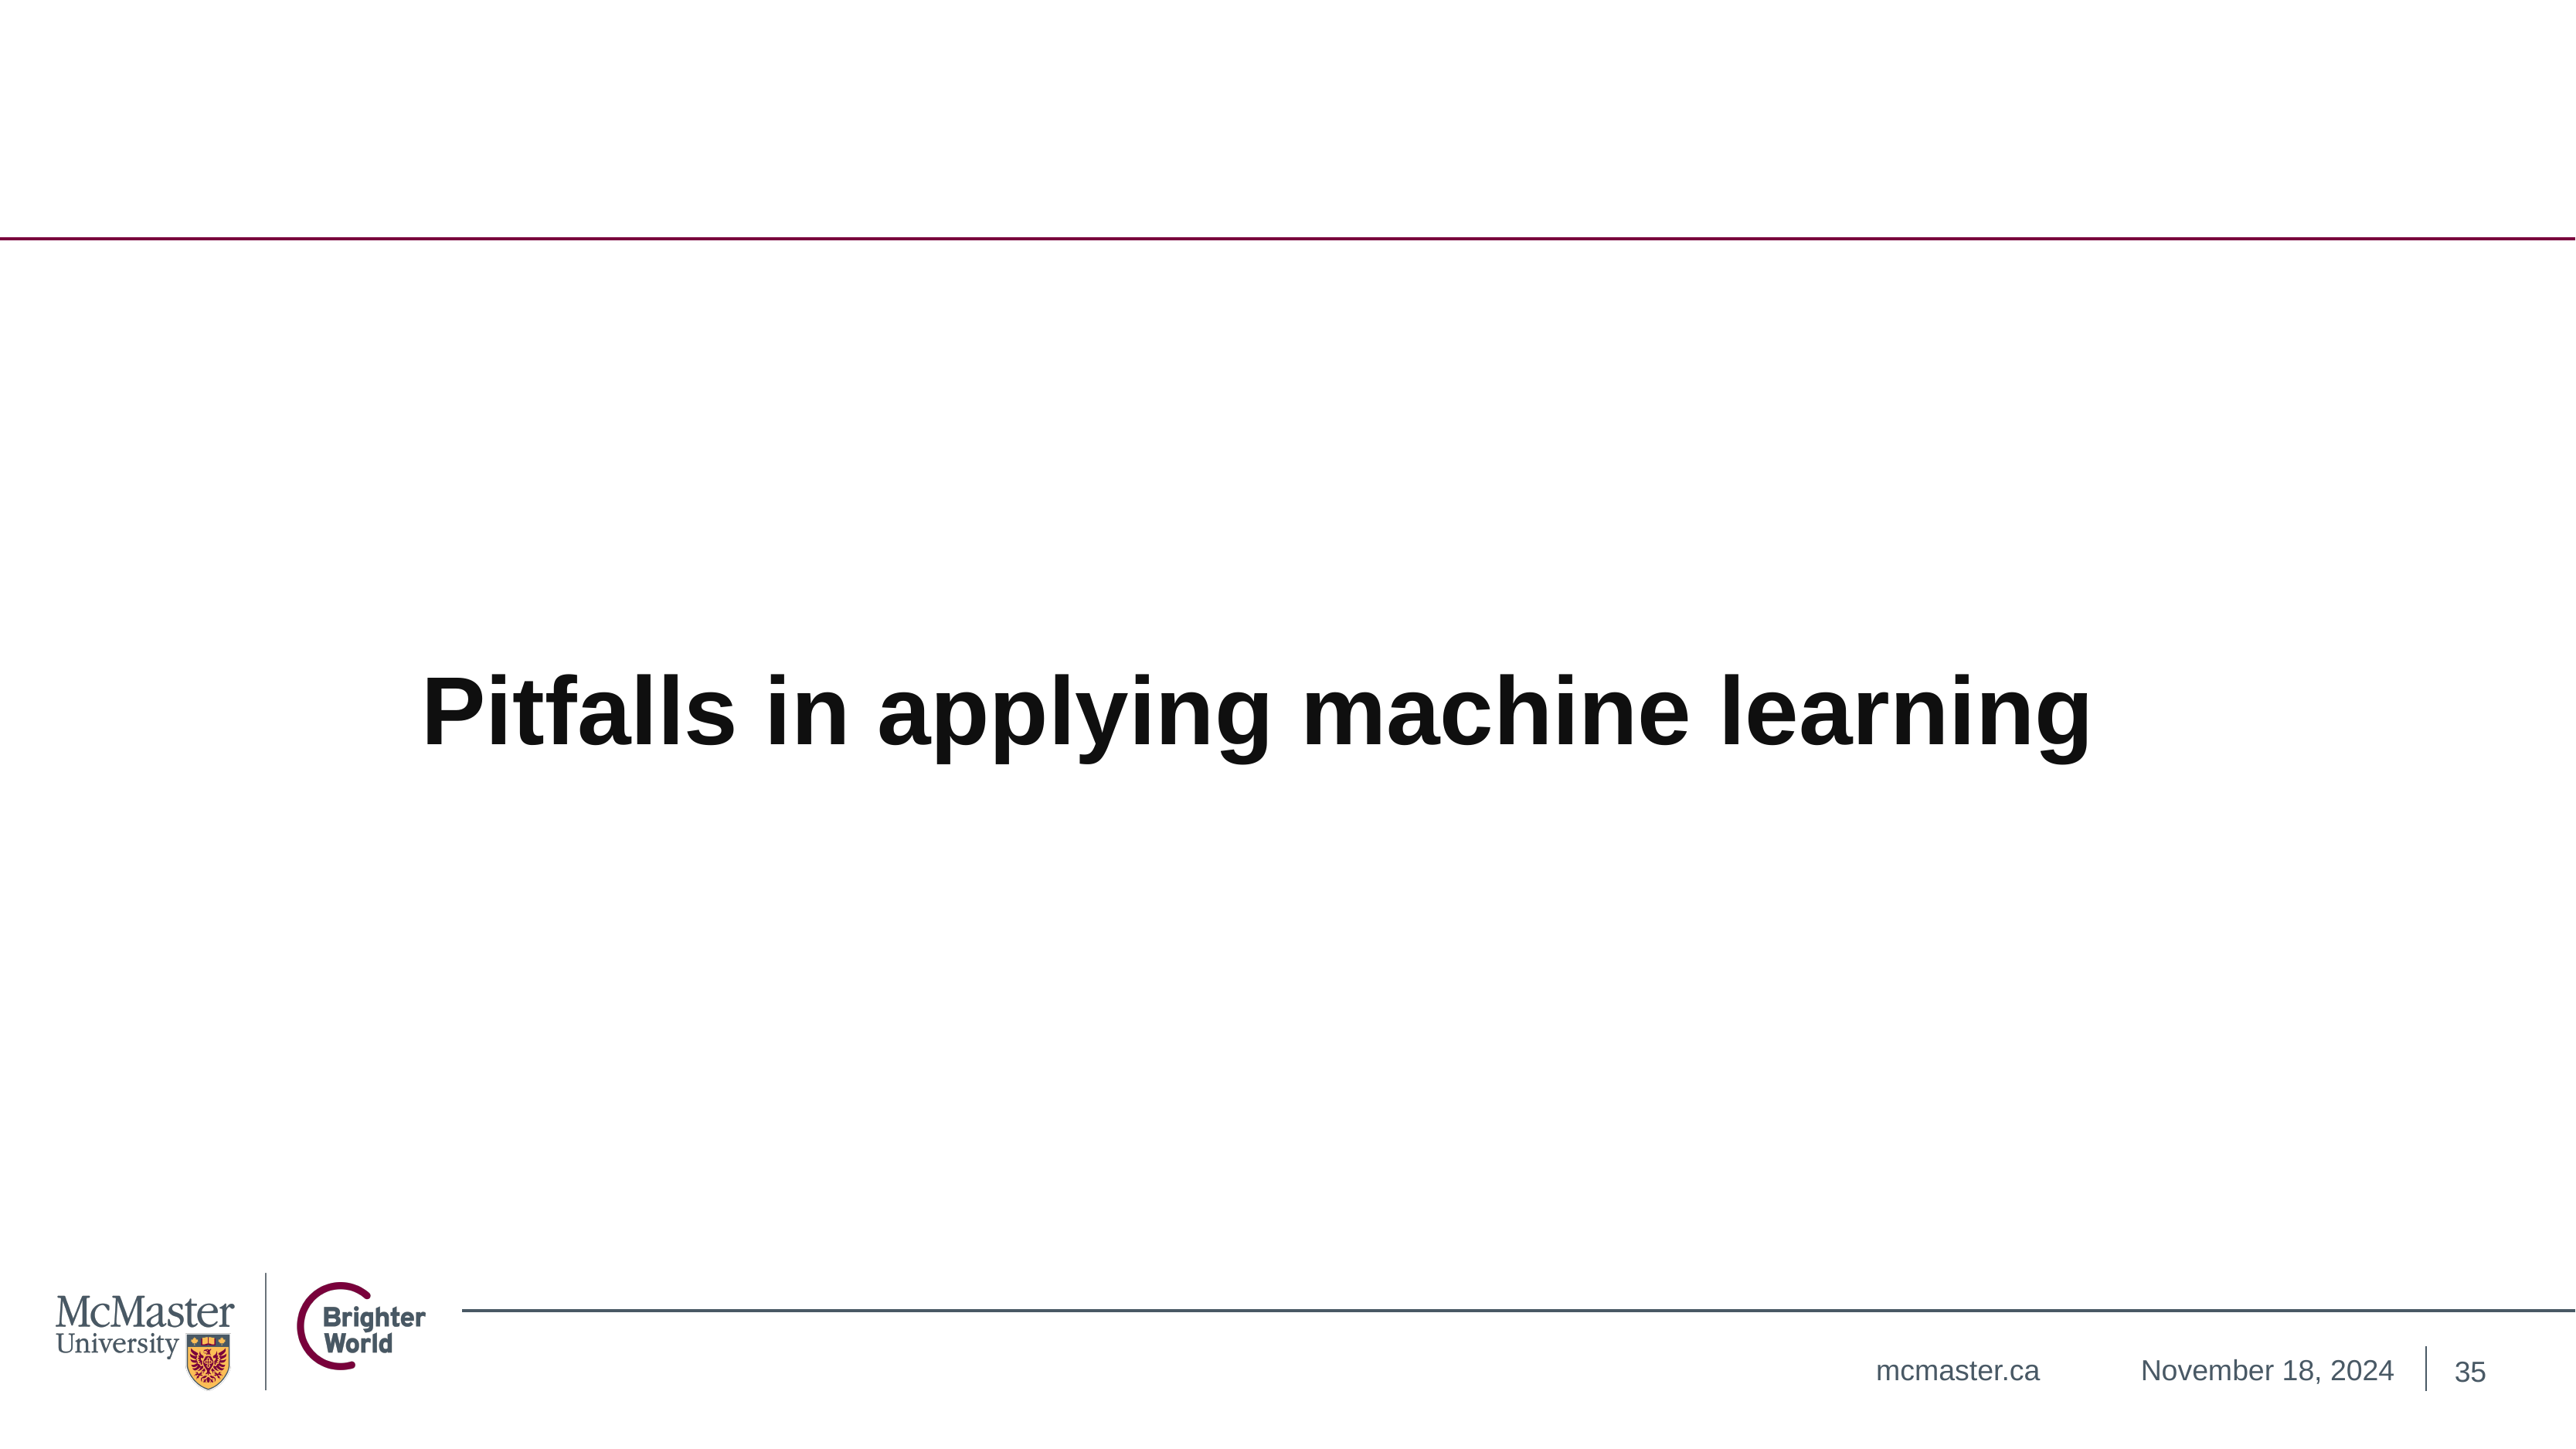

# Pitfalls in applying machine learning
35
November 18, 2024